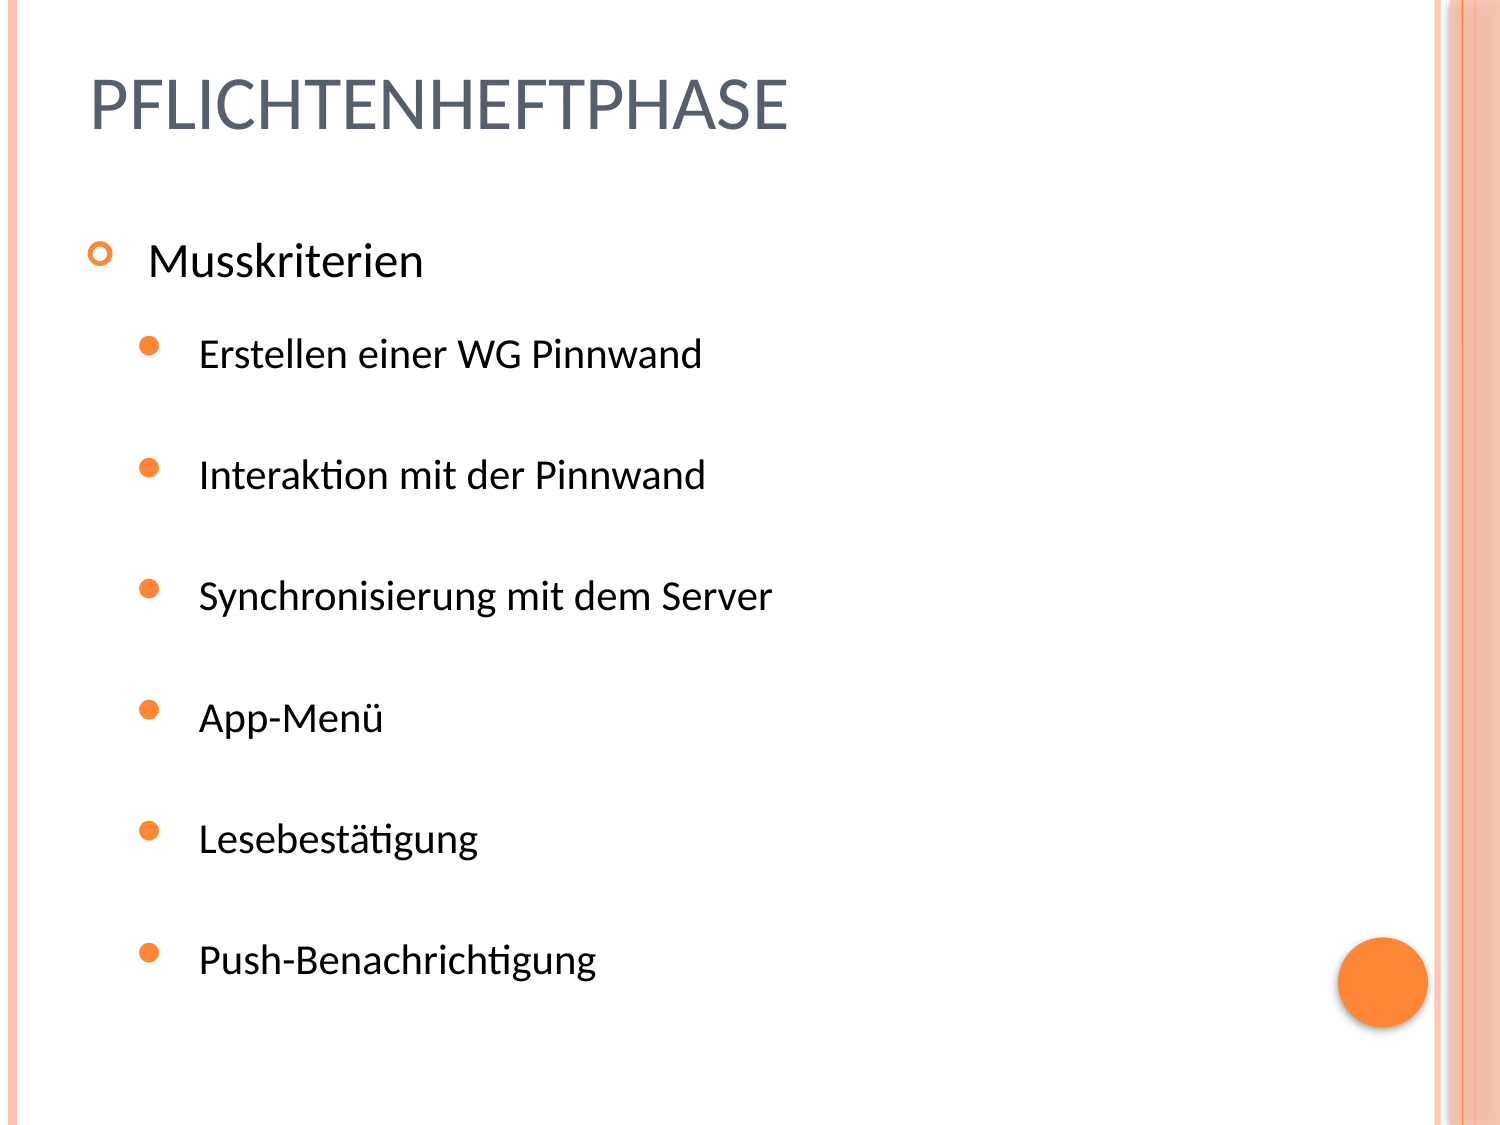

# Pflichtenheftphase

Musskriterien

Erstellen einer WG Pinnwand

Interaktion mit der Pinnwand

Synchronisierung mit dem Server

App-Menü

Lesebestätigung

Push-Benachrichtigung